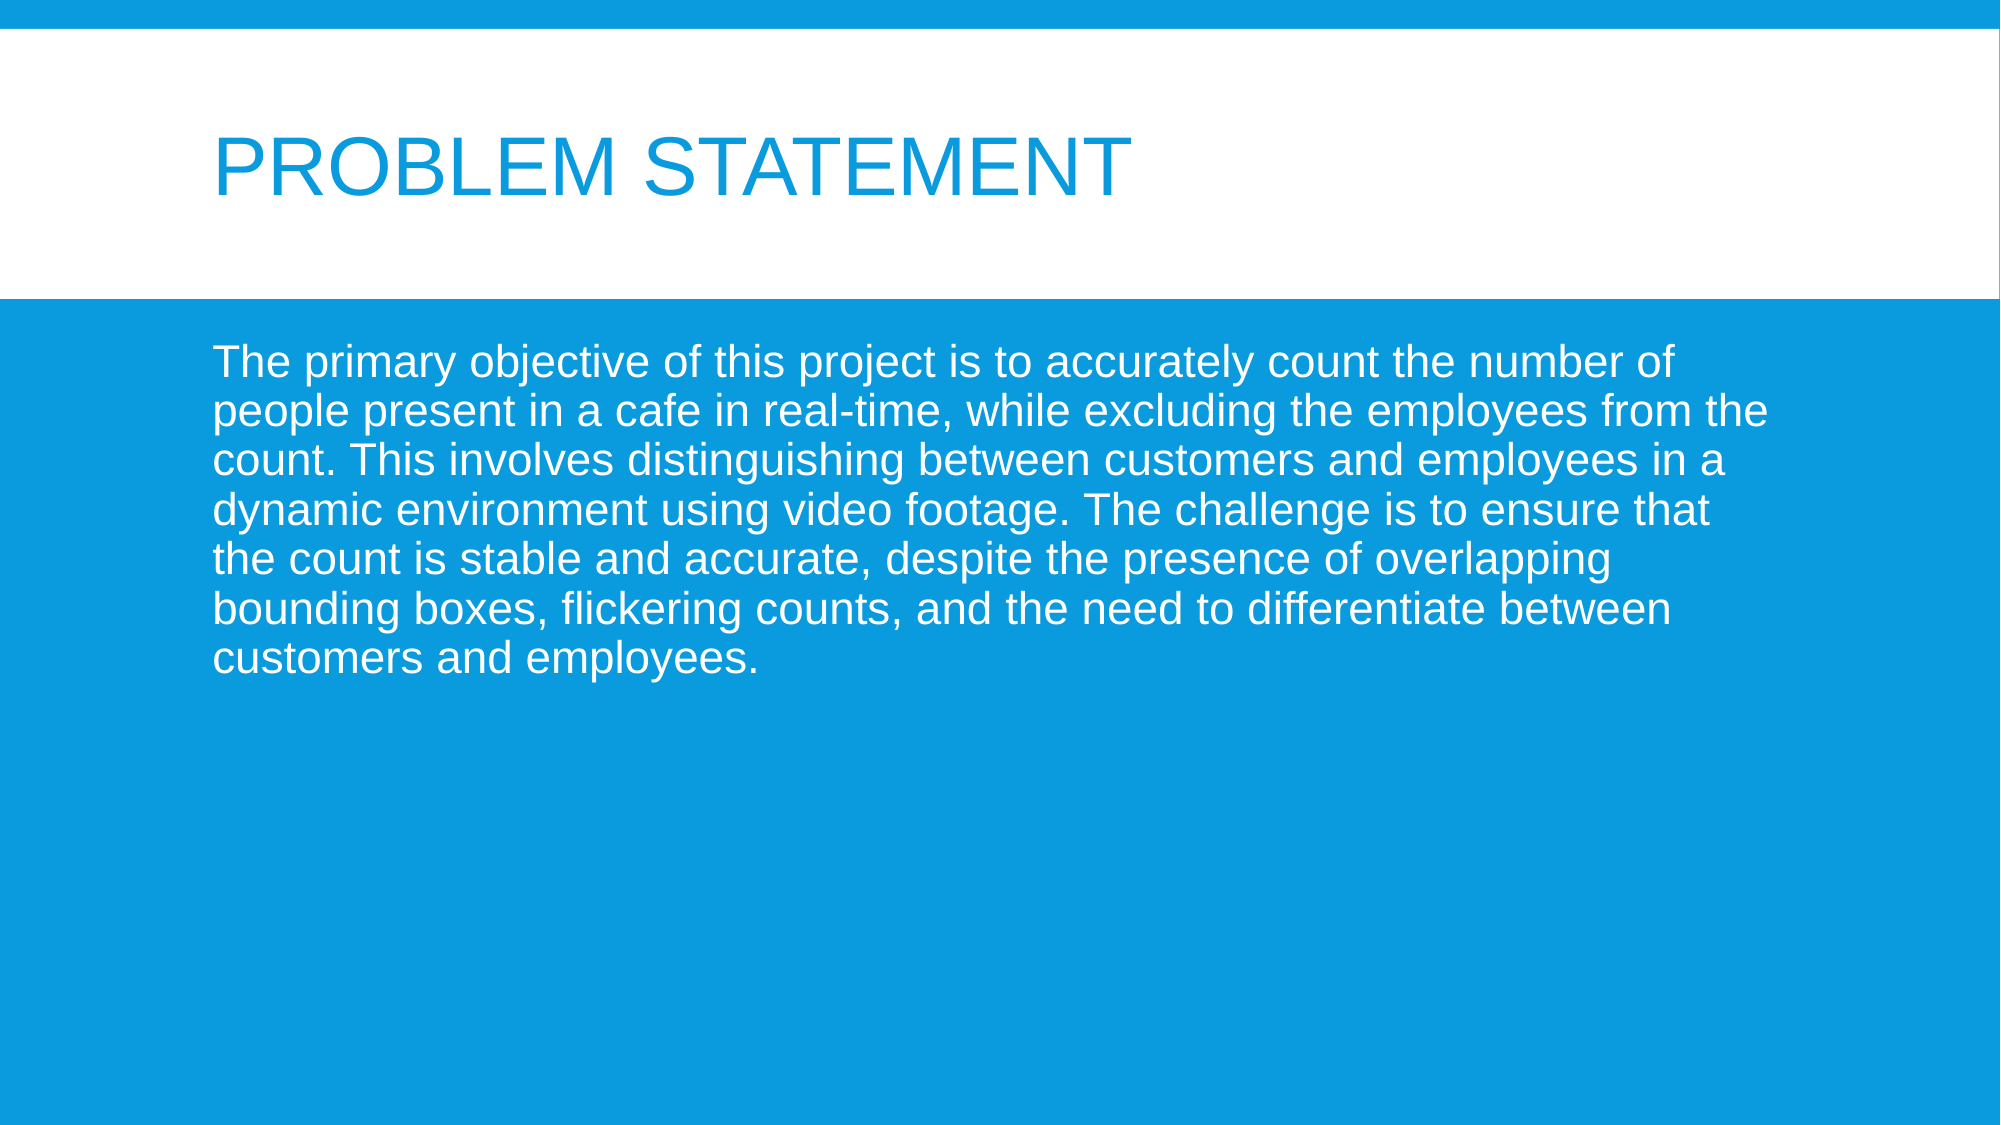

# Problem statement
The primary objective of this project is to accurately count the number of people present in a cafe in real-time, while excluding the employees from the count. This involves distinguishing between customers and employees in a dynamic environment using video footage. The challenge is to ensure that the count is stable and accurate, despite the presence of overlapping bounding boxes, flickering counts, and the need to differentiate between customers and employees.